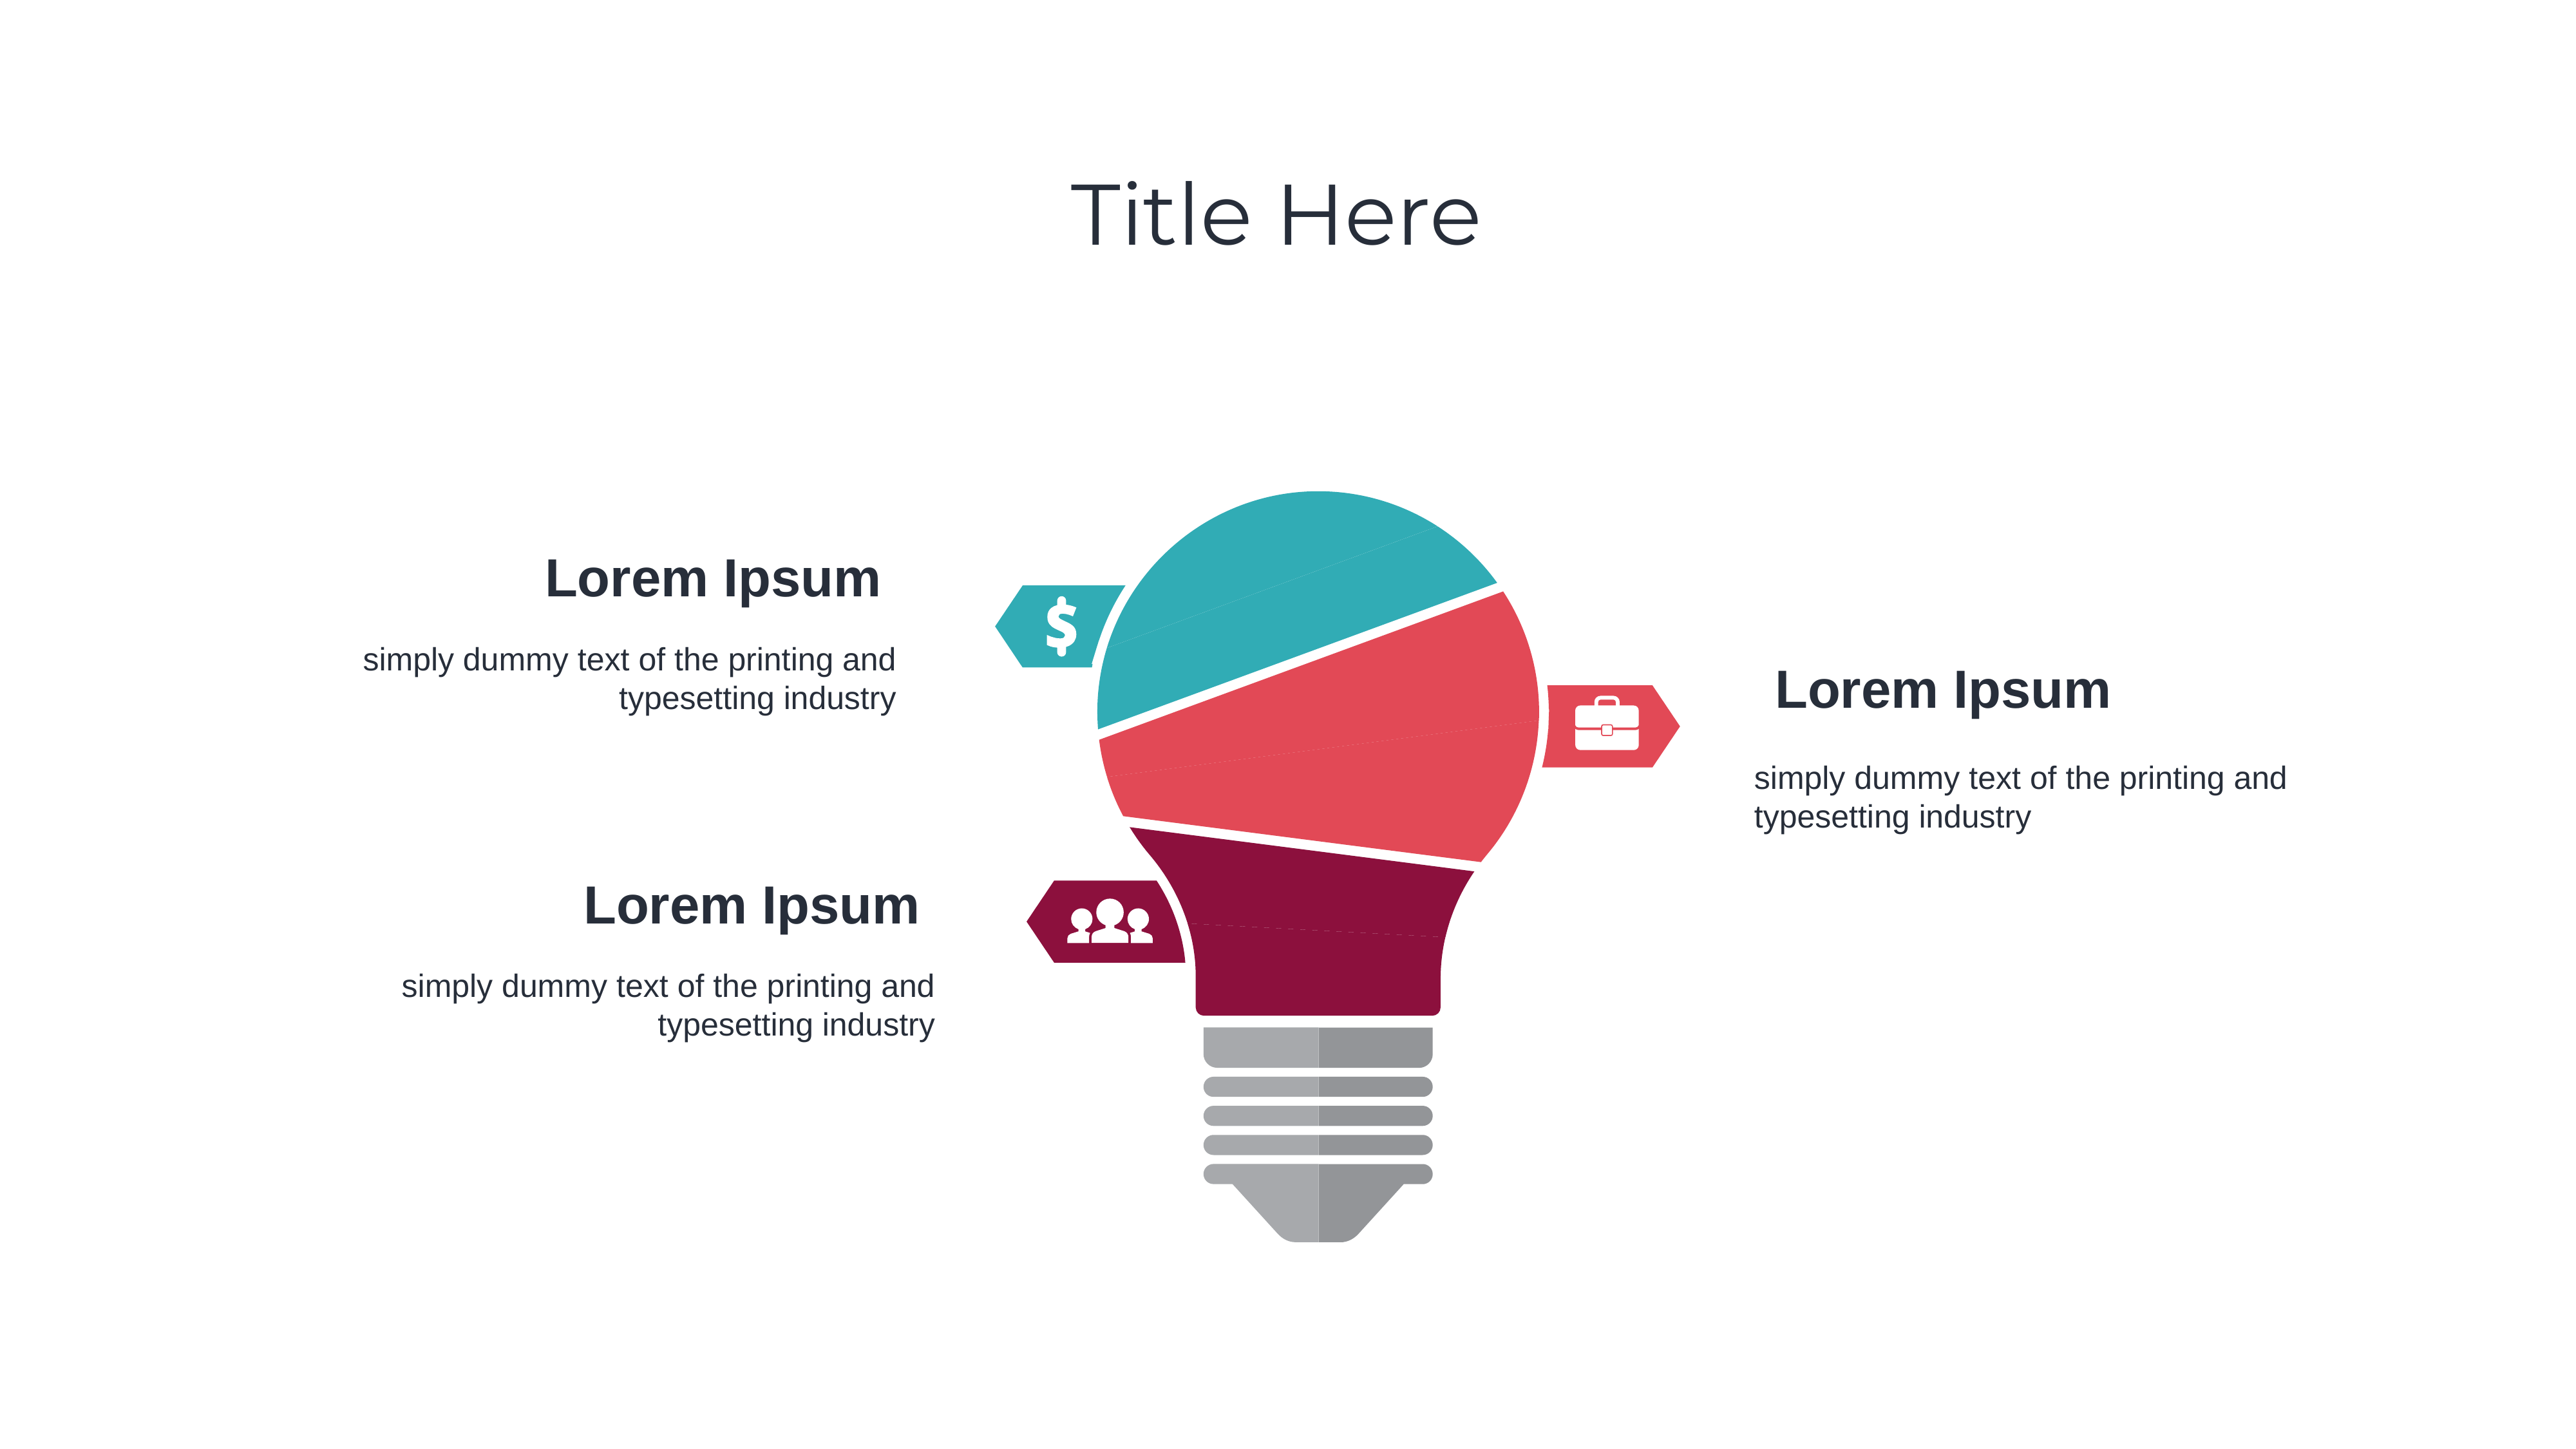

# Title Here

Lorem Ipsum

simply dummy text of the printing and typesetting industry
Lorem Ipsum

simply dummy text of the printing and typesetting industry

Lorem Ipsum

simply dummy text of the printing and typesetting industry